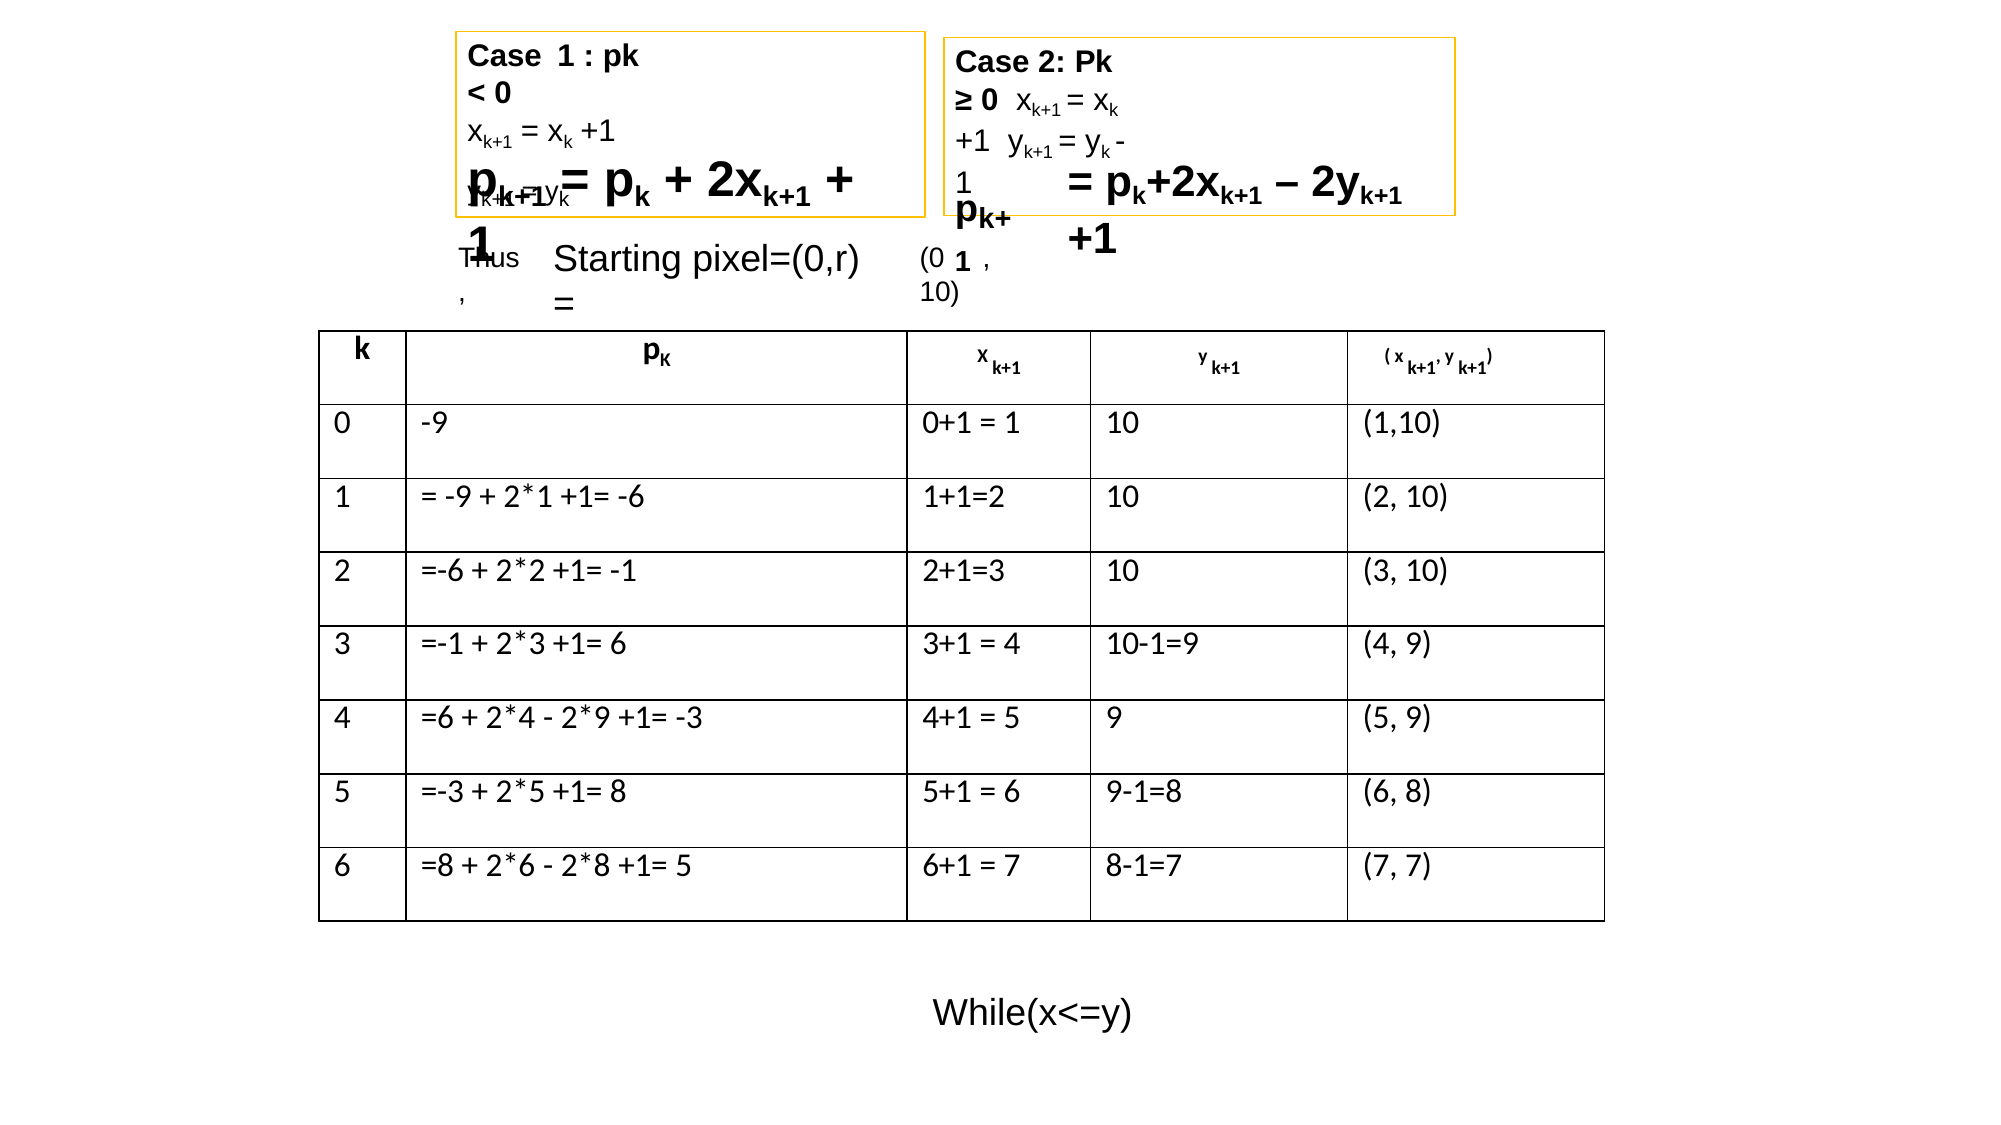

Case 1 : pk < 0
xk+1 = xk +1
yk+1 = yk

Case 2: Pk ≥ 0  xk+1 = xk +1  yk+1 = yk - 1
pk+1 = pk + 2xk+1 + 1
= pk+2xk+1 – 2yk+1 +1
pk+1
Starting pixel=(0,r) =
Thus,
(0	,	10)
| k | pK | X k+1 | y k+1 | ( x k+1, y k+1) |
| --- | --- | --- | --- | --- |
| 0 | -9 | 0+1 = 1 | 10 | (1,10) |
| 1 | = -9 + 2\*1 +1= -6 | 1+1=2 | 10 | (2, 10) |
| 2 | =-6 + 2\*2 +1= -1 | 2+1=3 | 10 | (3, 10) |
| 3 | =-1 + 2\*3 +1= 6 | 3+1 = 4 | 10-1=9 | (4, 9) |
| 4 | =6 + 2\*4 - 2\*9 +1= -3 | 4+1 = 5 | 9 | (5, 9) |
| 5 | =-3 + 2\*5 +1= 8 | 5+1 = 6 | 9-1=8 | (6, 8) |
| 6 | =8 + 2\*6 - 2\*8 +1= 5 | 6+1 = 7 | 8-1=7 | (7, 7) |

While(x<=y)
62